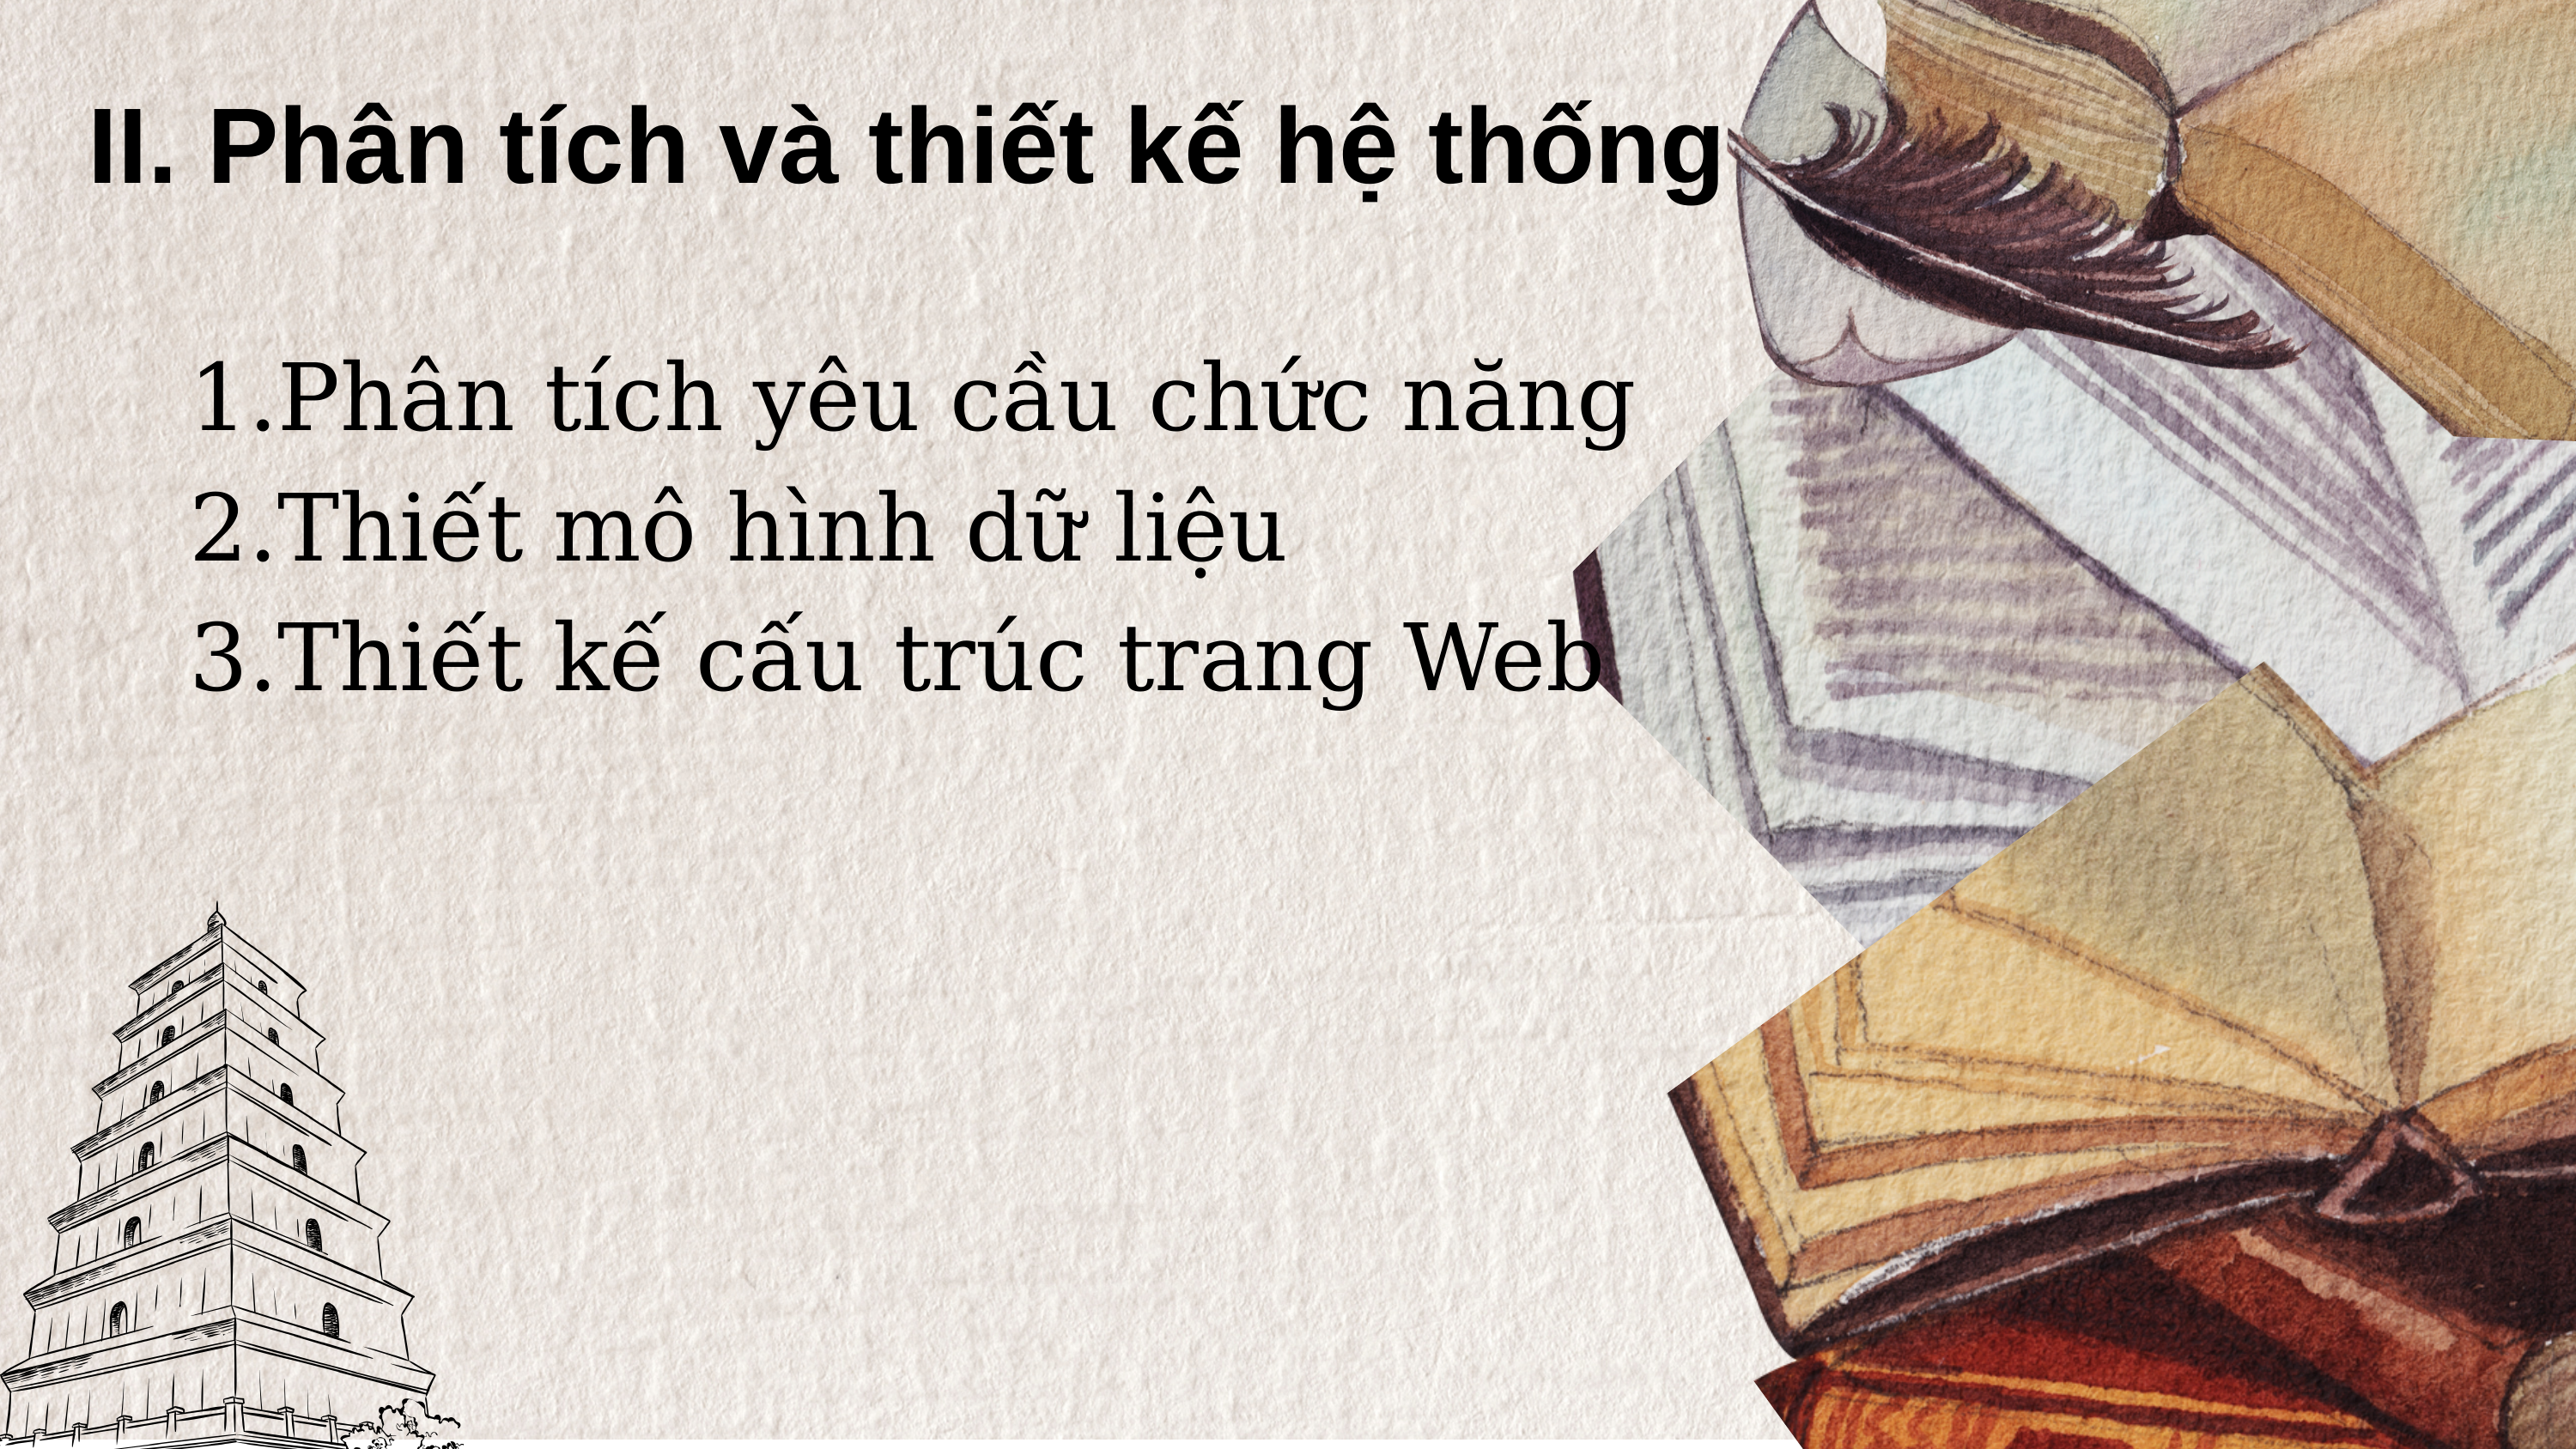

II. Phân tích và thiết kế hệ thống
Phân tích yêu cầu chức năng
Thiết mô hình dữ liệu
Thiết kế cấu trúc trang Web